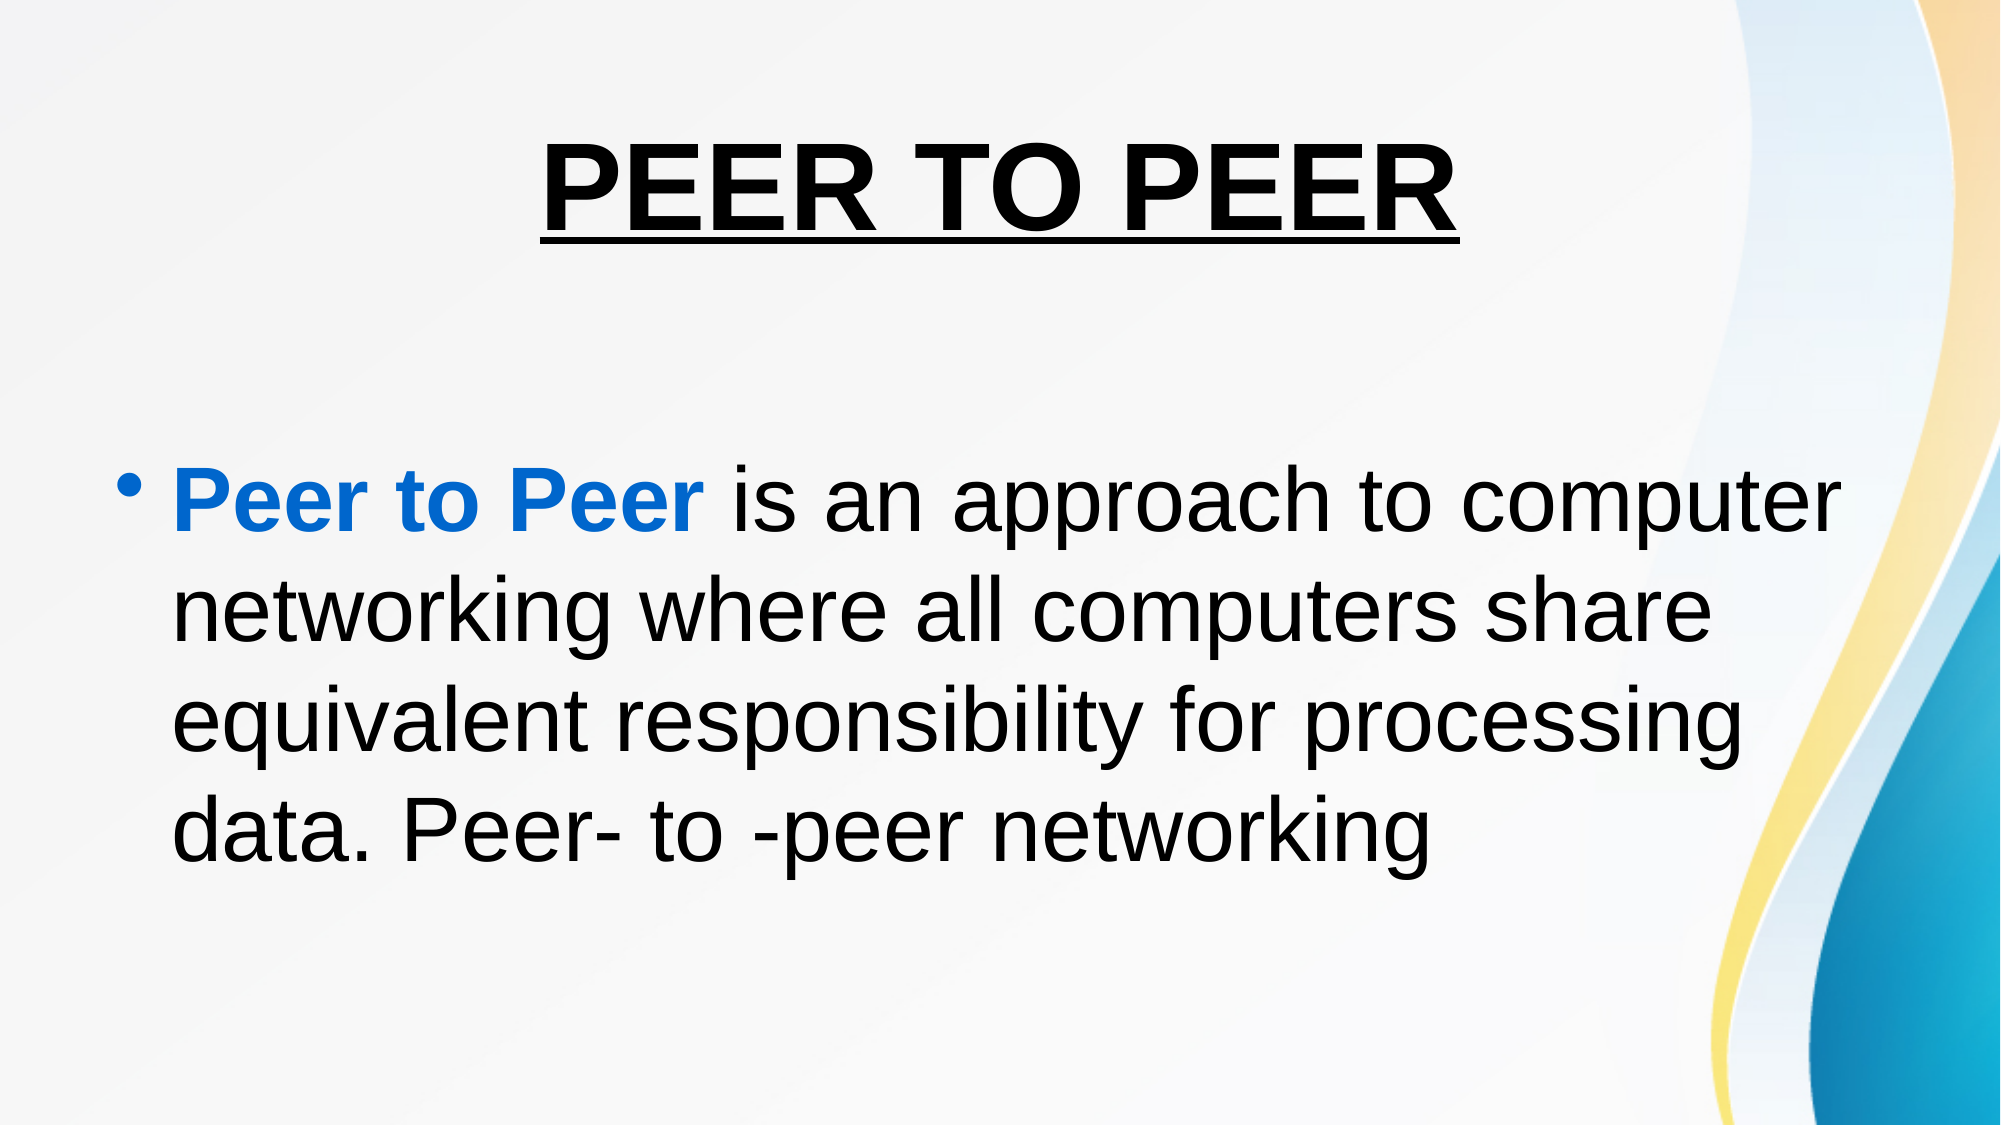

# PEER TO PEER
Peer to Peer is an approach to computer networking where all computers share equivalent responsibility for processing data. Peer- to -peer networking